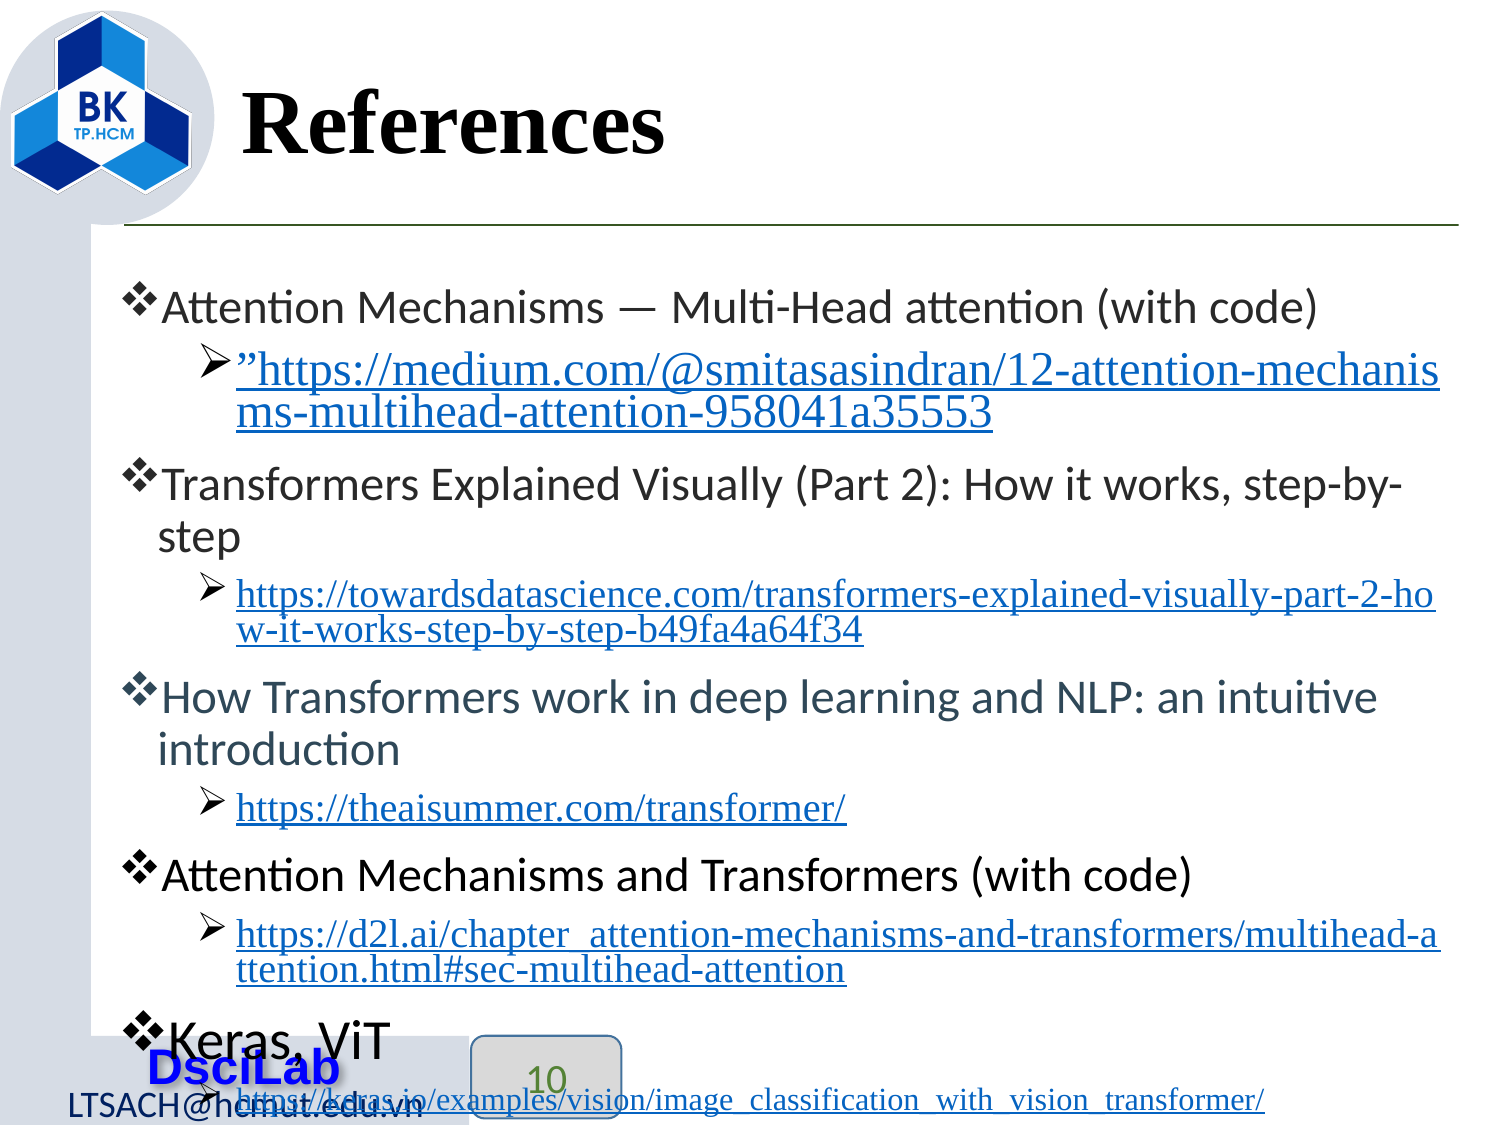

# References
Attention Mechanisms — Multi-Head attention (with code)
”https://medium.com/@smitasasindran/12-attention-mechanisms-multihead-attention-958041a35553
Transformers Explained Visually (Part 2): How it works, step-by-step
https://towardsdatascience.com/transformers-explained-visually-part-2-how-it-works-step-by-step-b49fa4a64f34
How Transformers work in deep learning and NLP: an intuitive introduction
https://theaisummer.com/transformer/
Attention Mechanisms and Transformers (with code)
https://d2l.ai/chapter_attention-mechanisms-and-transformers/multihead-attention.html#sec-multihead-attention
Keras, ViT
https://keras.io/examples/vision/image_classification_with_vision_transformer/